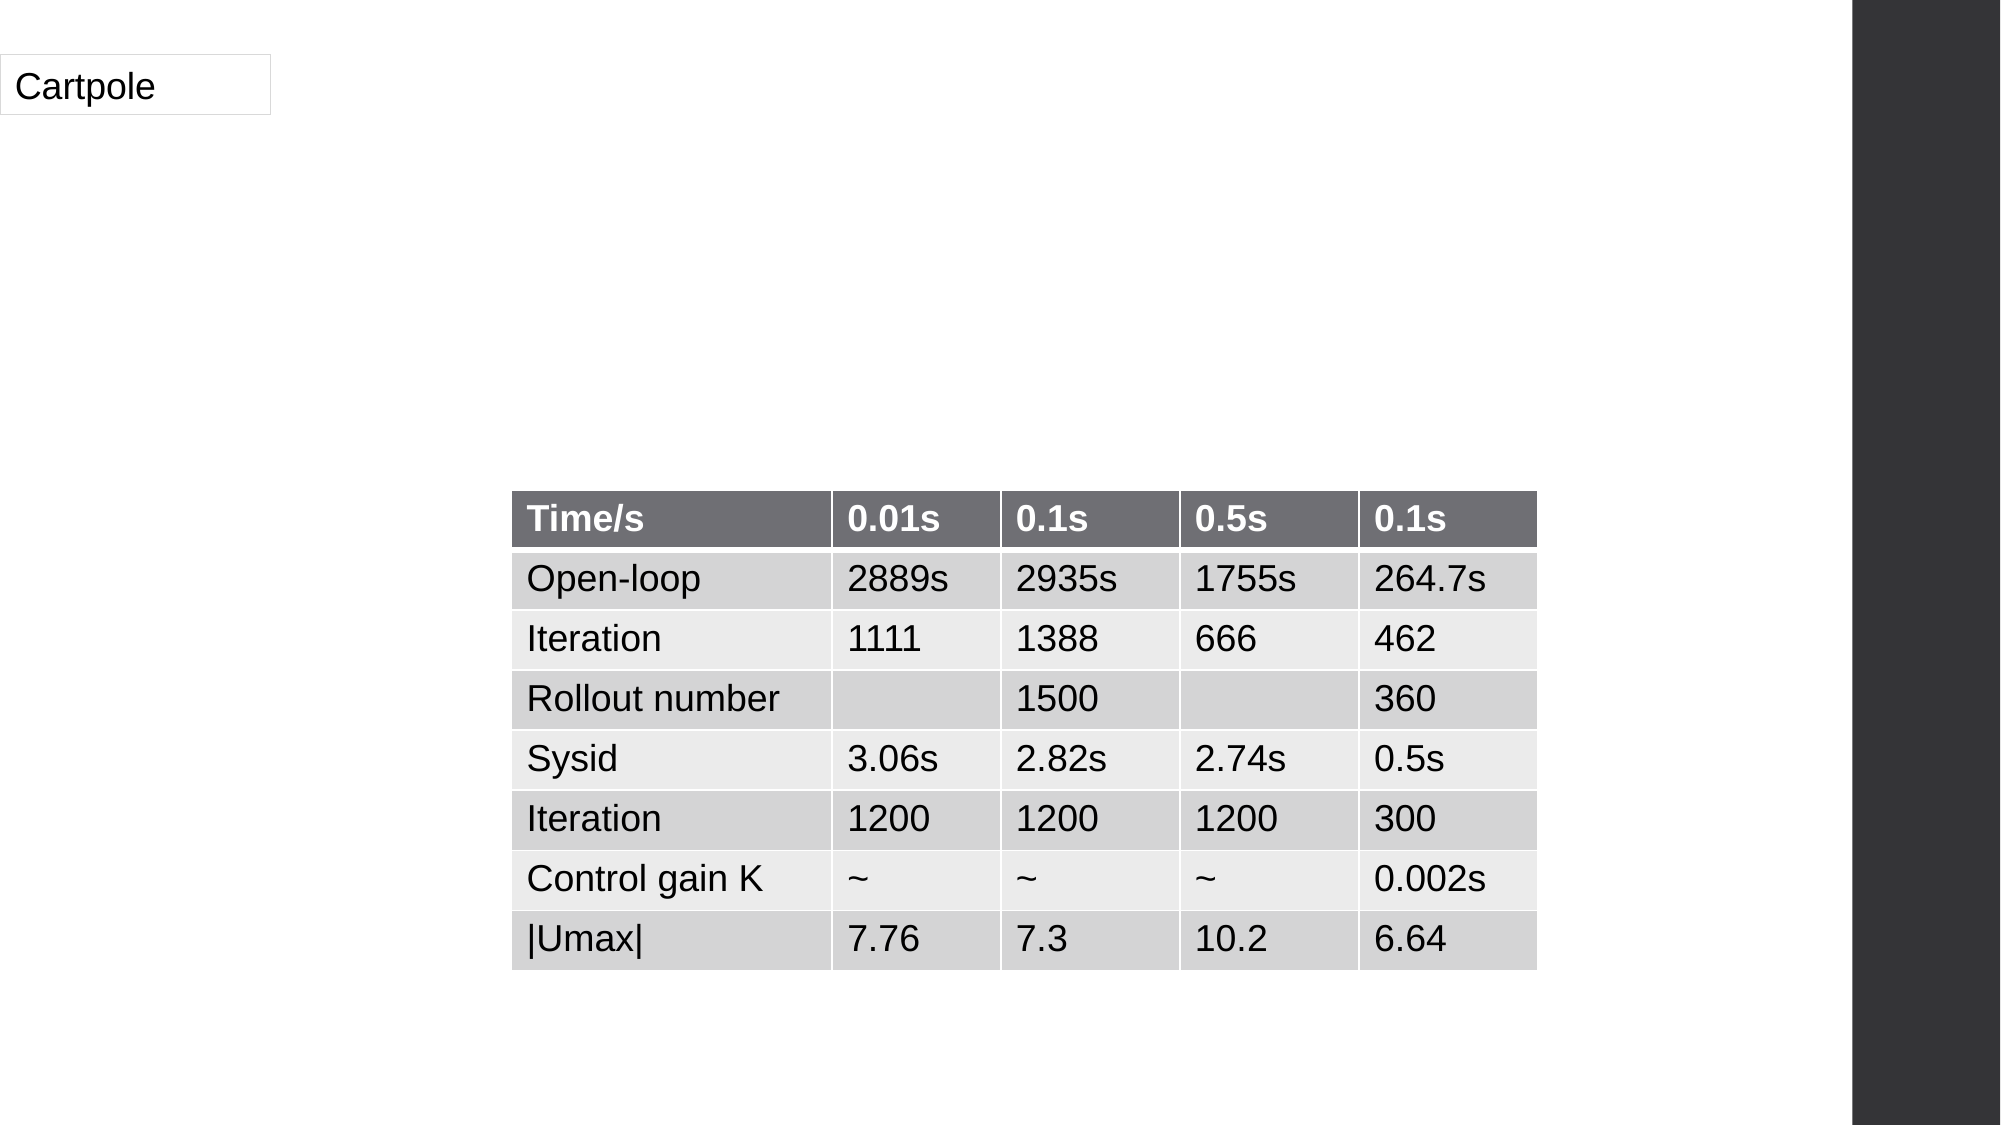

Cartpole
| Time/s | 0.01s | 0.1s | 0.5s | 0.1s |
| --- | --- | --- | --- | --- |
| Open-loop | 2889s | 2935s | 1755s | 264.7s |
| Iteration | 1111 | 1388 | 666 | 462 |
| Rollout number |  | 1500 |  | 360 |
| Sysid | 3.06s | 2.82s | 2.74s | 0.5s |
| Iteration | 1200 | 1200 | 1200 | 300 |
| Control gain K | ~ | ~ | ~ | 0.002s |
| |Umax| | 7.76 | 7.3 | 10.2 | 6.64 |